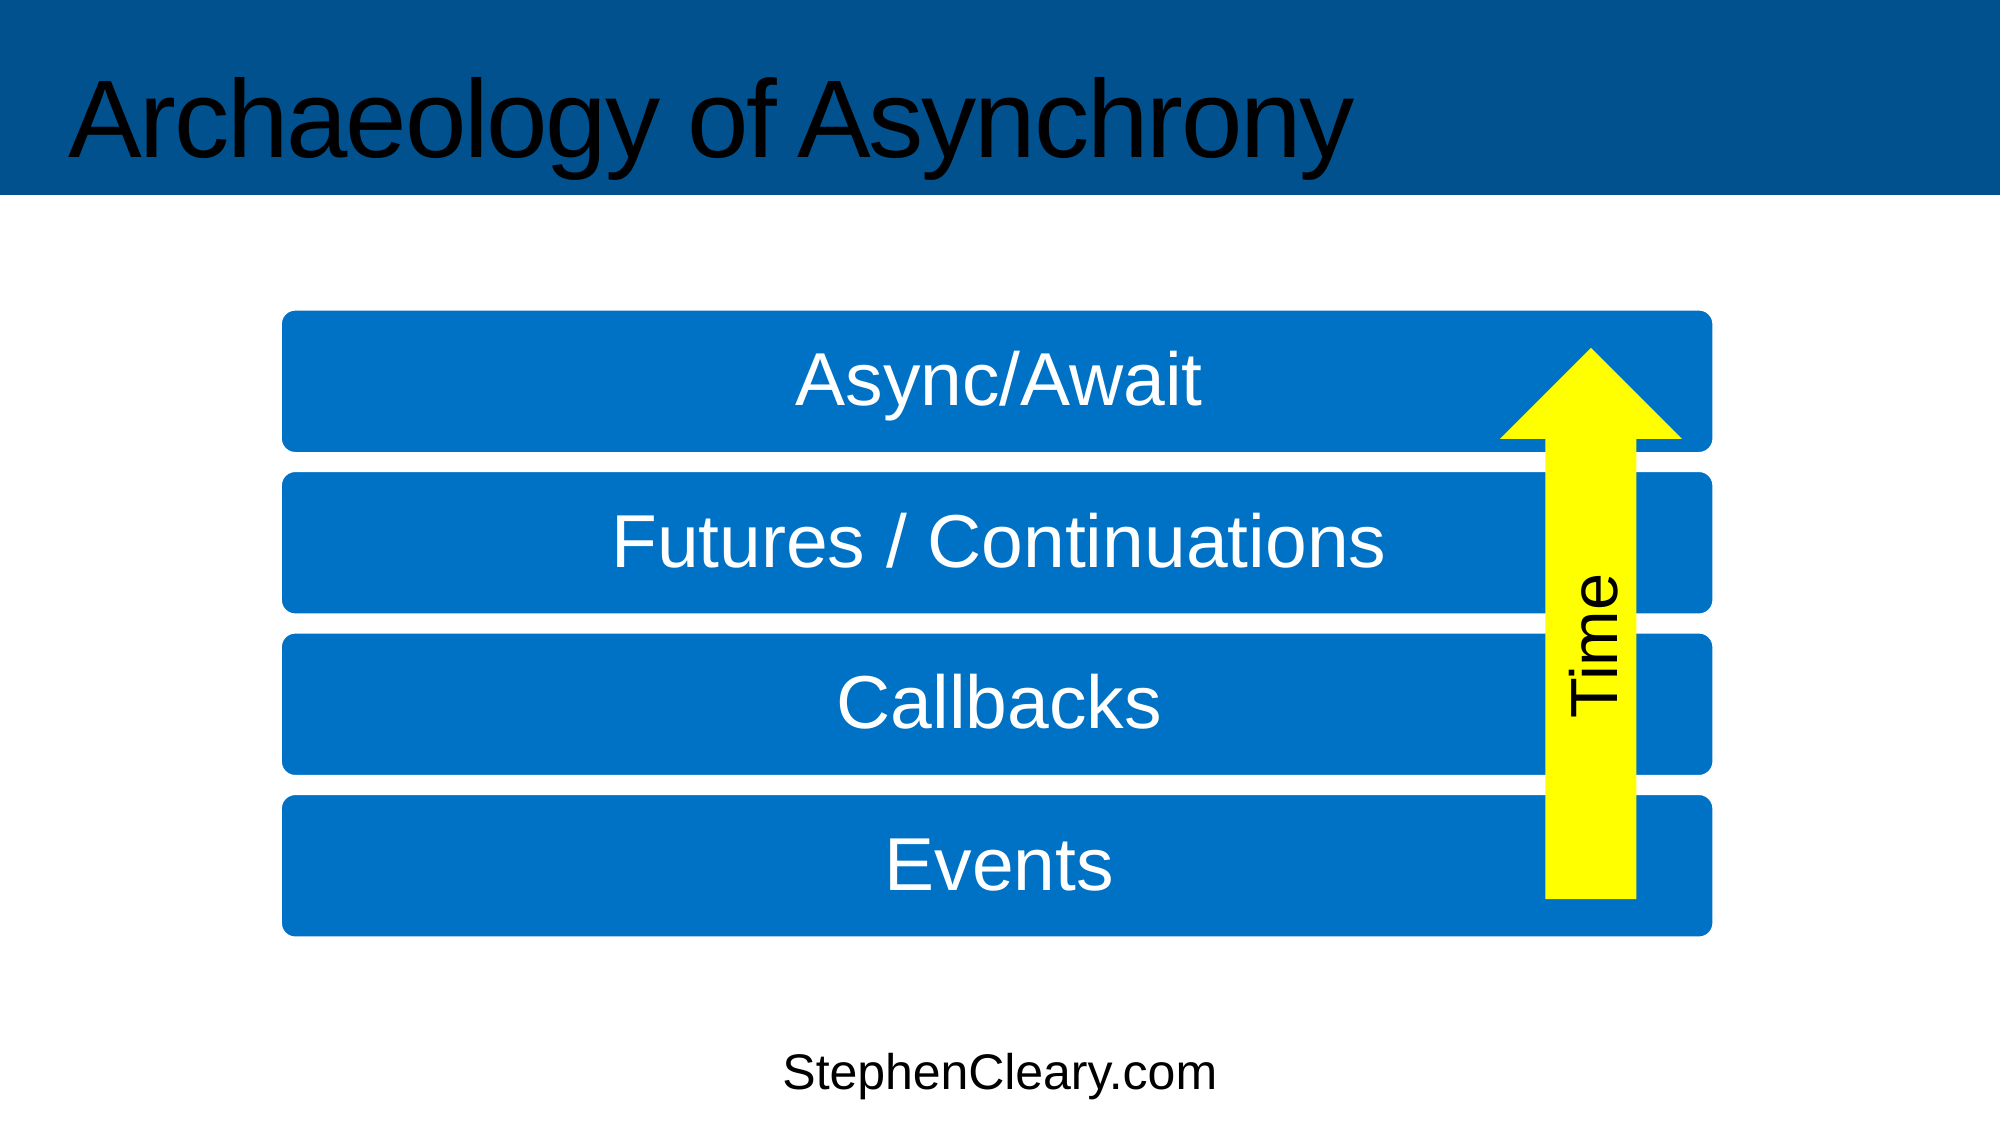

# Archaeology of Asynchrony
Async/Await
Futures / Continuations
Callbacks
Events
Time